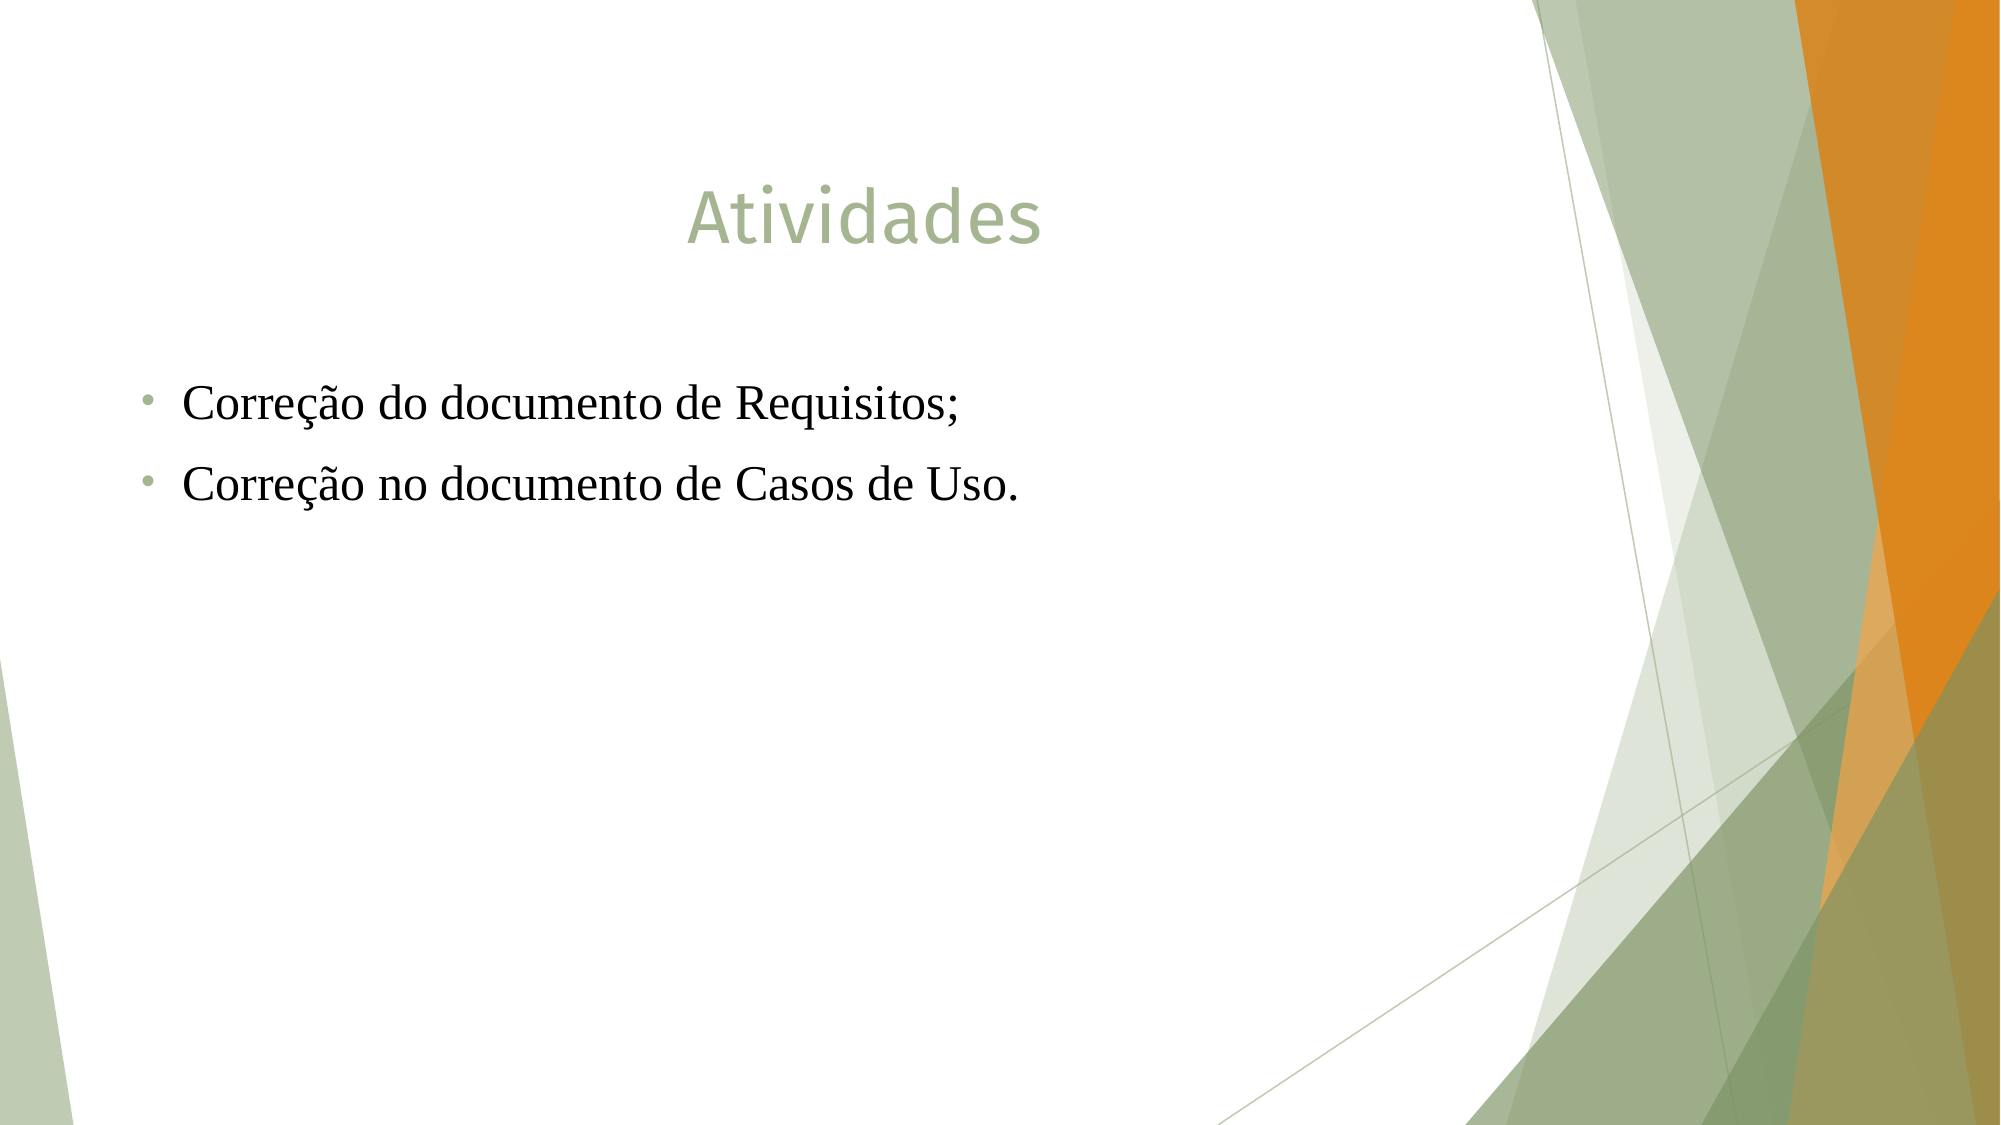

# Atividades
Correção do documento de Requisitos;
Correção no documento de Casos de Uso.